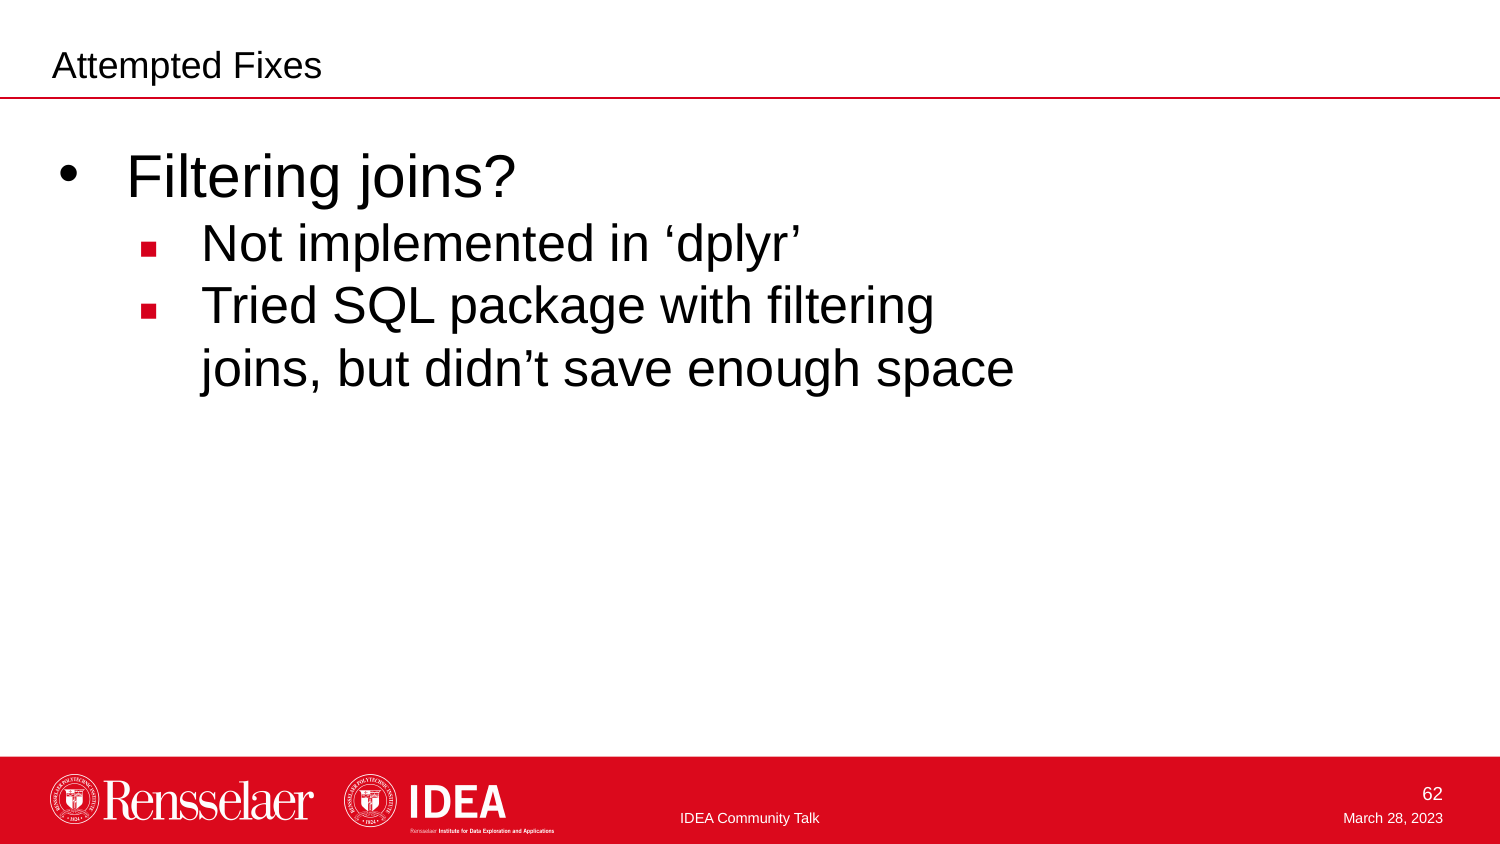

Attempted Fixes
Filtering joins?
Not implemented in ‘dplyr’
Tried SQL package with filtering joins, but didn’t save enough space